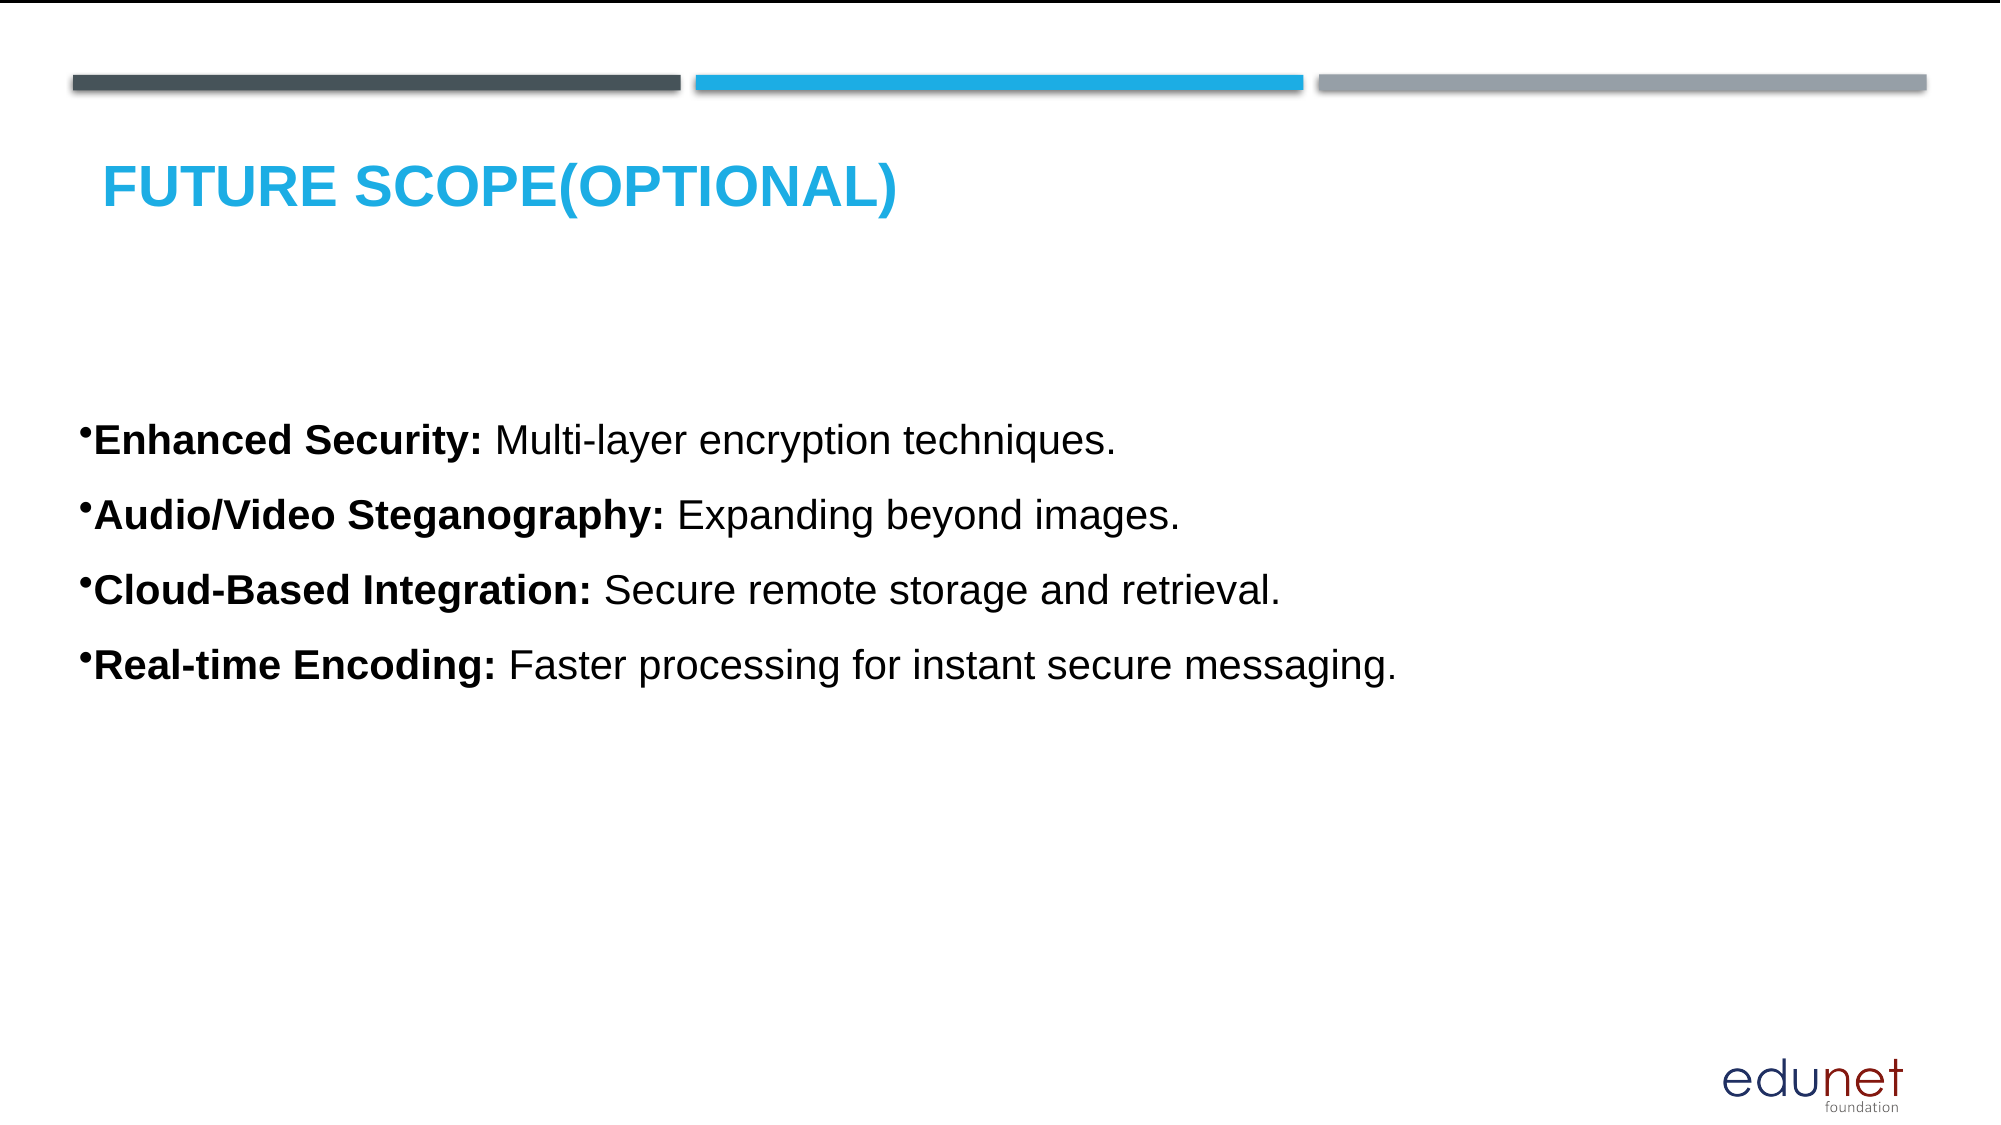

Future scope(optional)

Enhanced Security: Multi-layer encryption techniques.
Audio/Video Steganography: Expanding beyond images.
Cloud-Based Integration: Secure remote storage and retrieval.
Real-time Encoding: Faster processing for instant secure messaging.